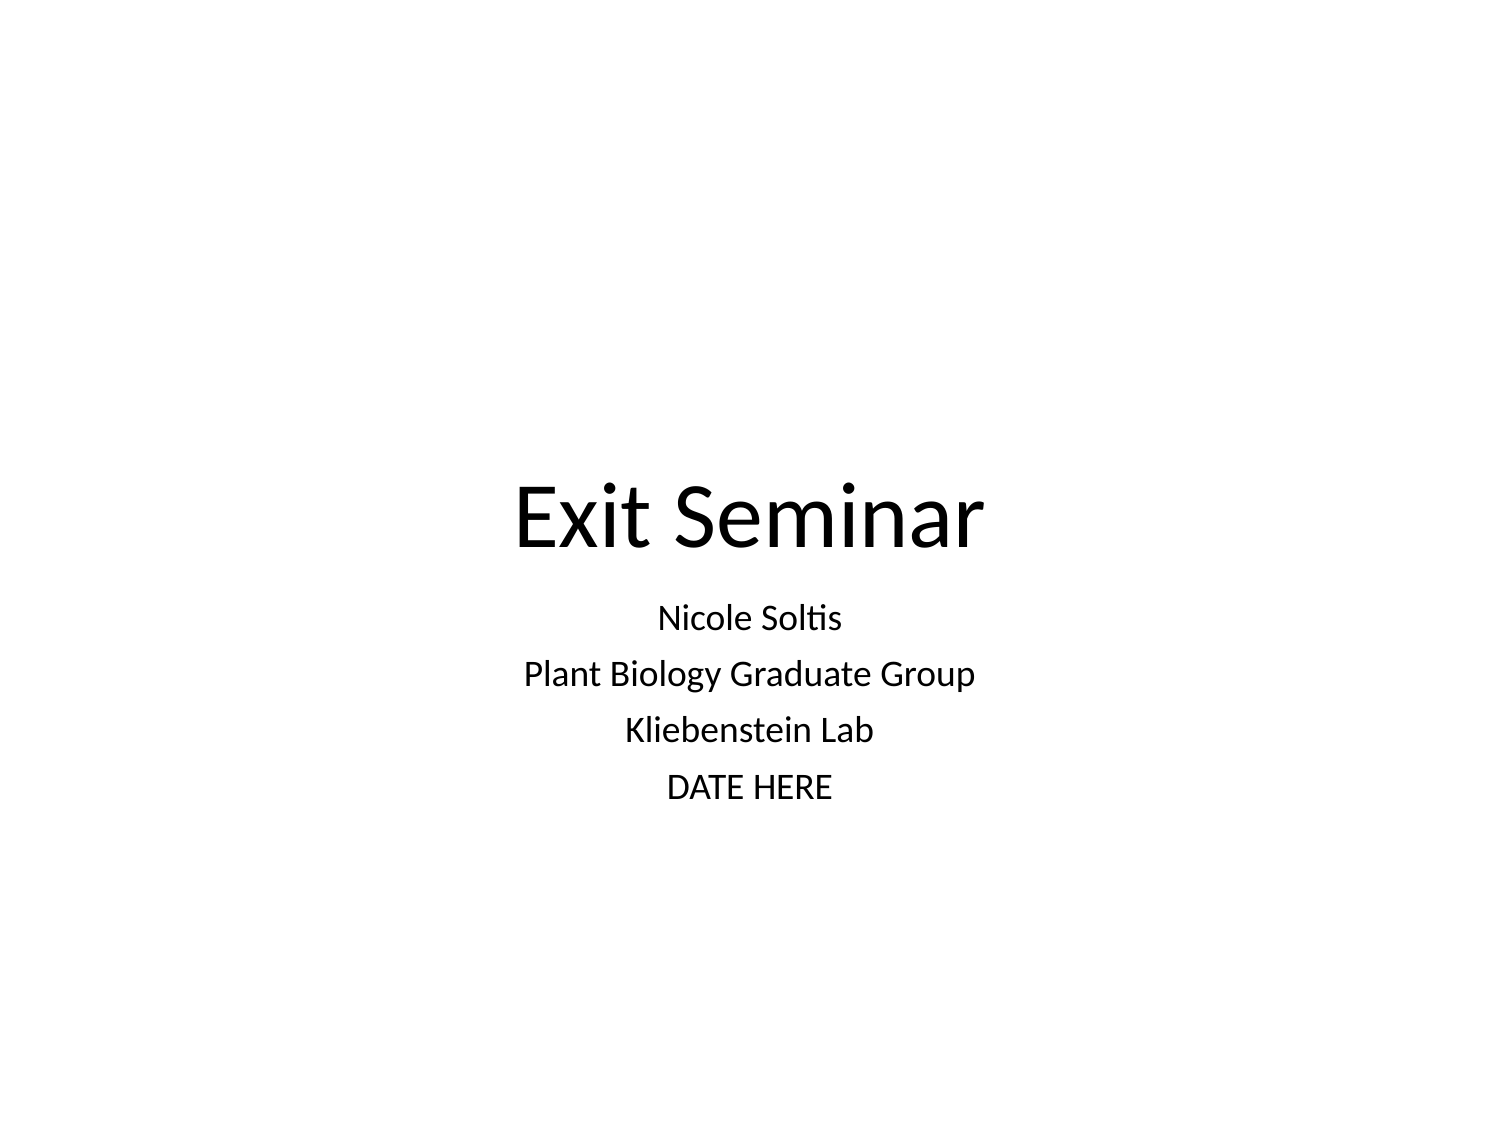

# Exit Seminar
Nicole Soltis
Plant Biology Graduate Group
Kliebenstein Lab
DATE HERE